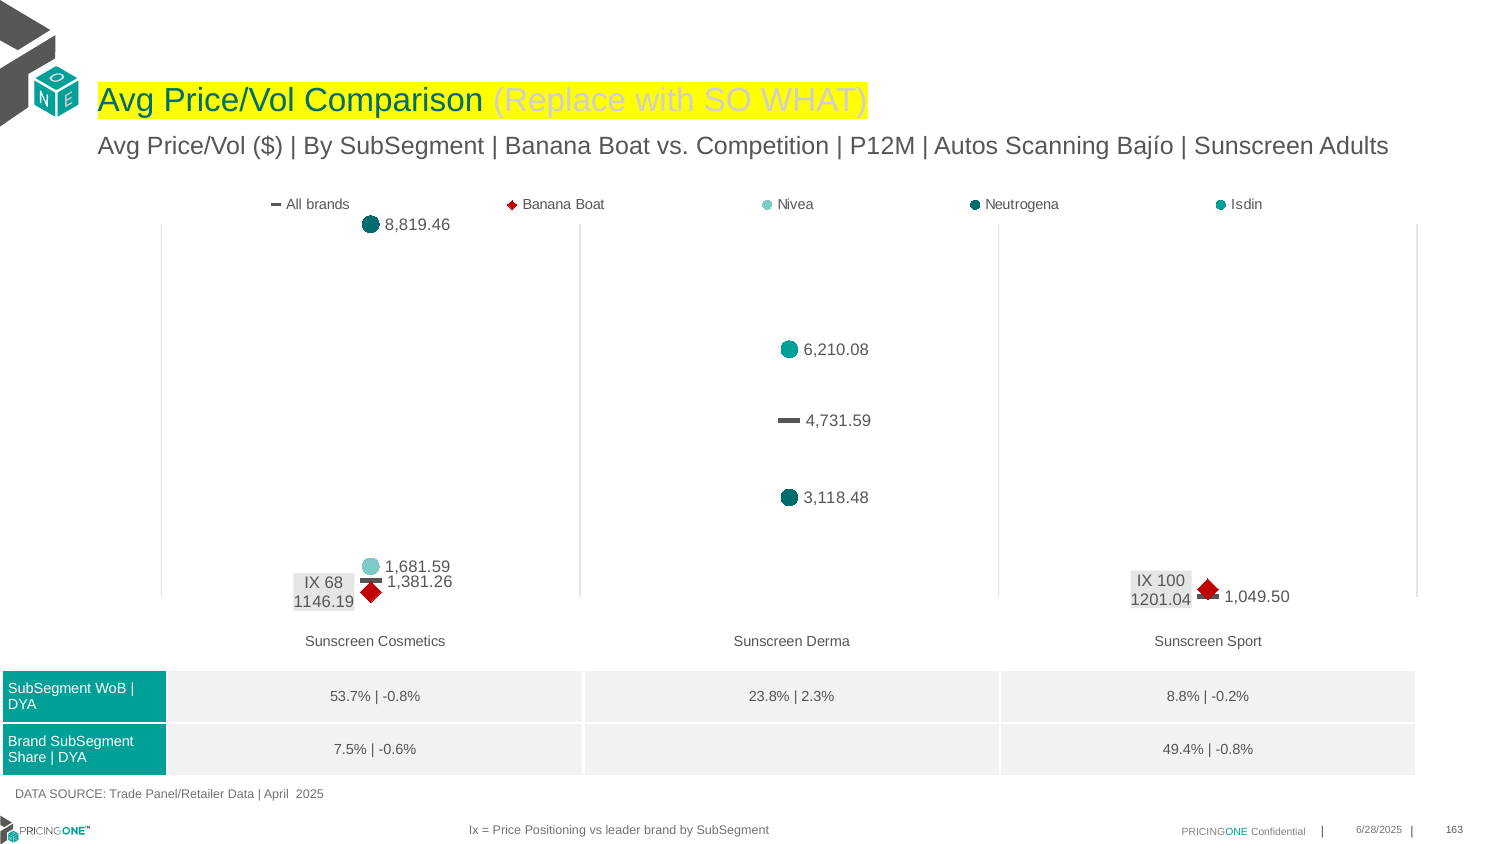

# Avg Price/Vol Comparison (Replace with SO WHAT)
Avg Price/Vol ($) | By SubSegment | Banana Boat vs. Competition | P12M | Autos Scanning Bajío | Sunscreen Adults

### Chart

| Category | All brands | Banana Boat | Nivea | Neutrogena | Isdin |
|---|---|---|---|---|---|
| IX 68 | 1381.26 | 1146.19 | 1681.59 | 8819.46 | None |
| None | 4731.59 | None | None | 3118.48 | 6210.08 |
| IX 100 | 1049.5 | 1201.04 | None | None | None |
|  | Sunscreen Cosmetics | Sunscreen Derma | Sunscreen Sport |
| --- | --- | --- | --- |
| SubSegment WoB | DYA | 53.7% | -0.8% | 23.8% | 2.3% | 8.8% | -0.2% |
| Brand SubSegment Share | DYA | 7.5% | -0.6% |  | 49.4% | -0.8% |
DATA SOURCE: Trade Panel/Retailer Data | April  2025
Ix = Price Positioning vs leader brand by SubSegment
6/28/2025
163